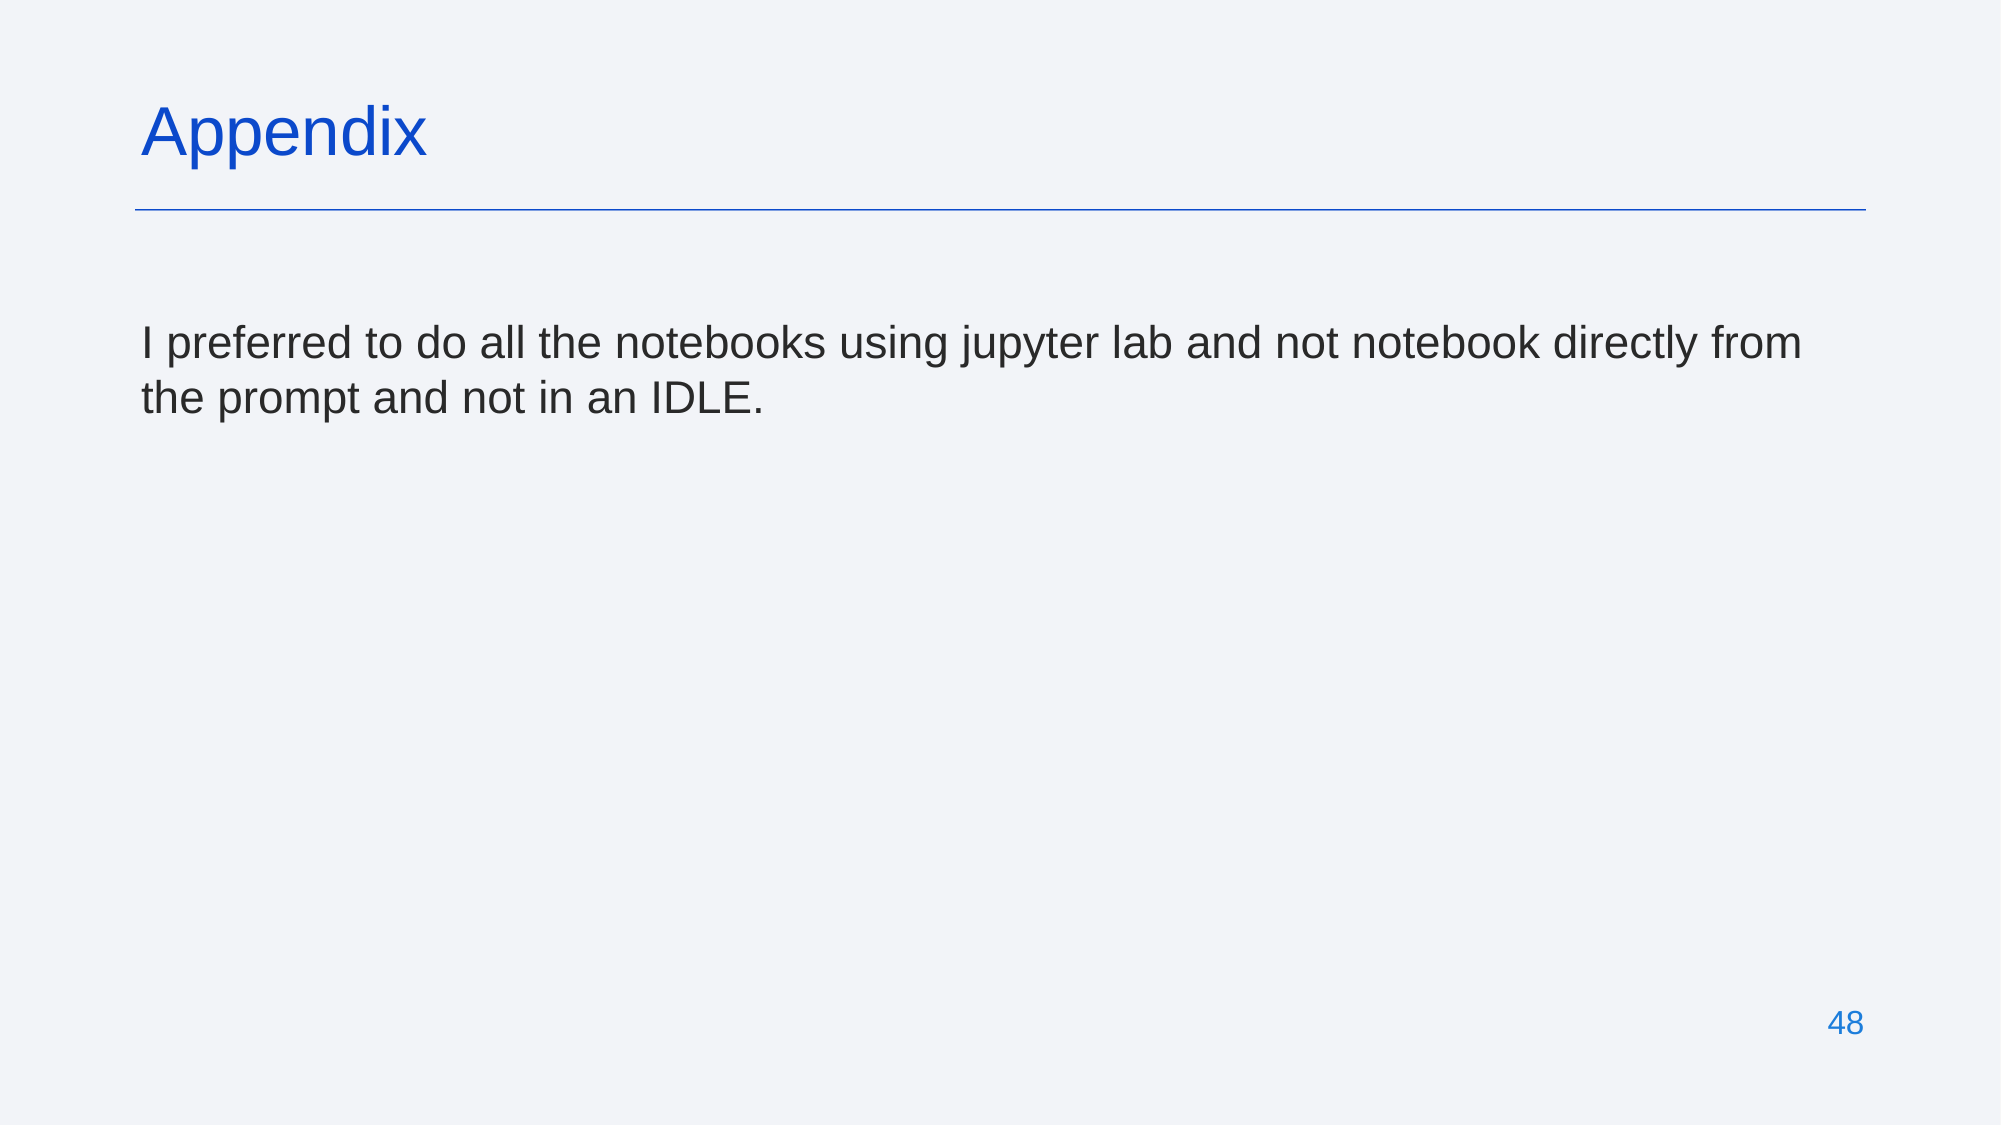

Appendix
I preferred to do all the notebooks using jupyter lab and not notebook directly from the prompt and not in an IDLE.
48